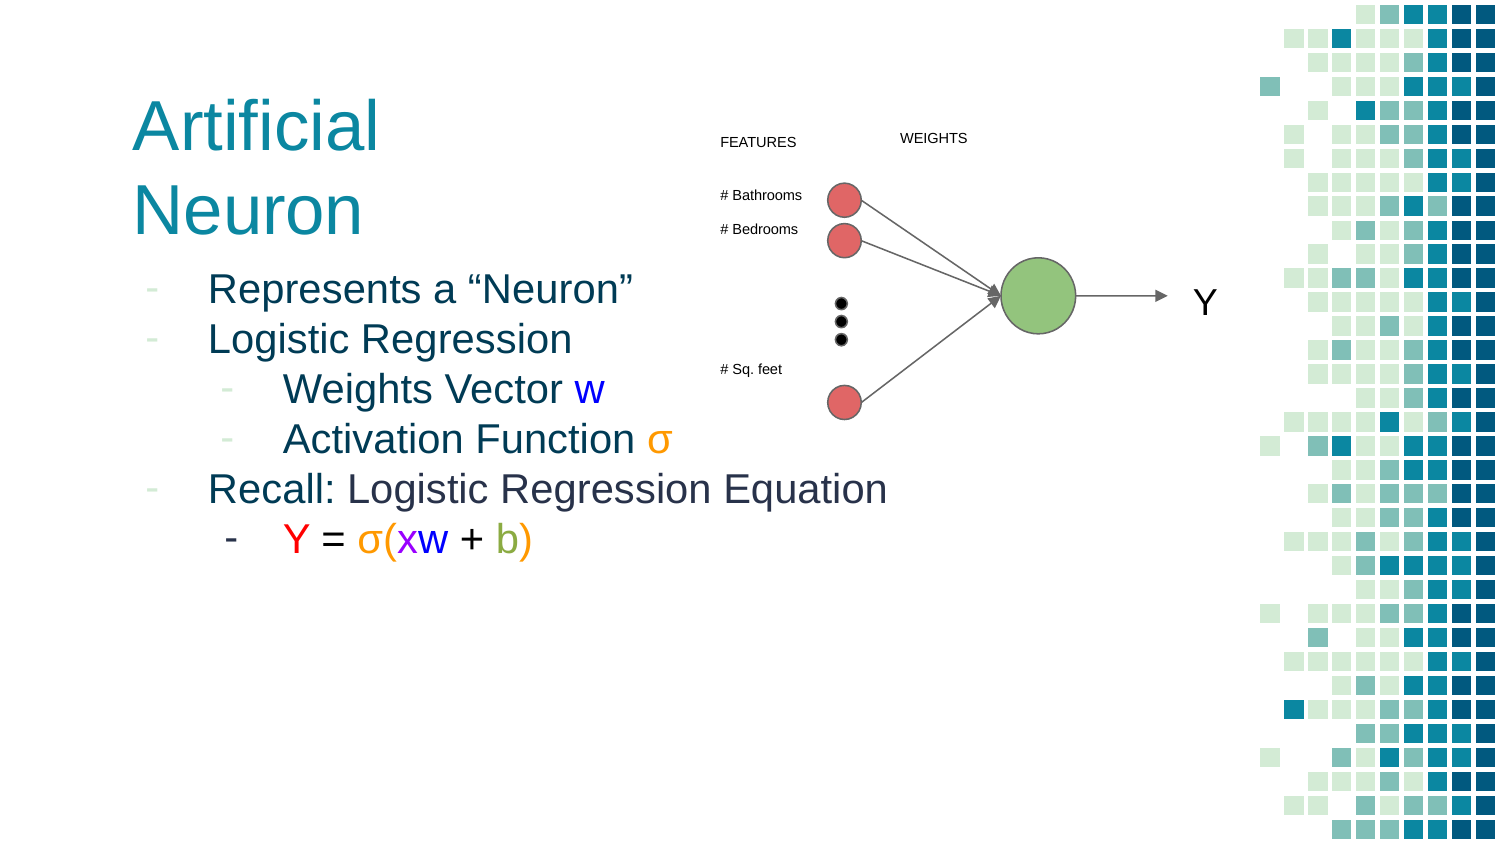

WEIGHTS
# Artificial Neuron
FEATURES

# Bathrooms

# Bedrooms

# Sq. feet

Represents a “Neuron”
Logistic Regression
Weights Vector w
Activation Function σ
Recall: Logistic Regression Equation
Y = σ(xw + b)

Y